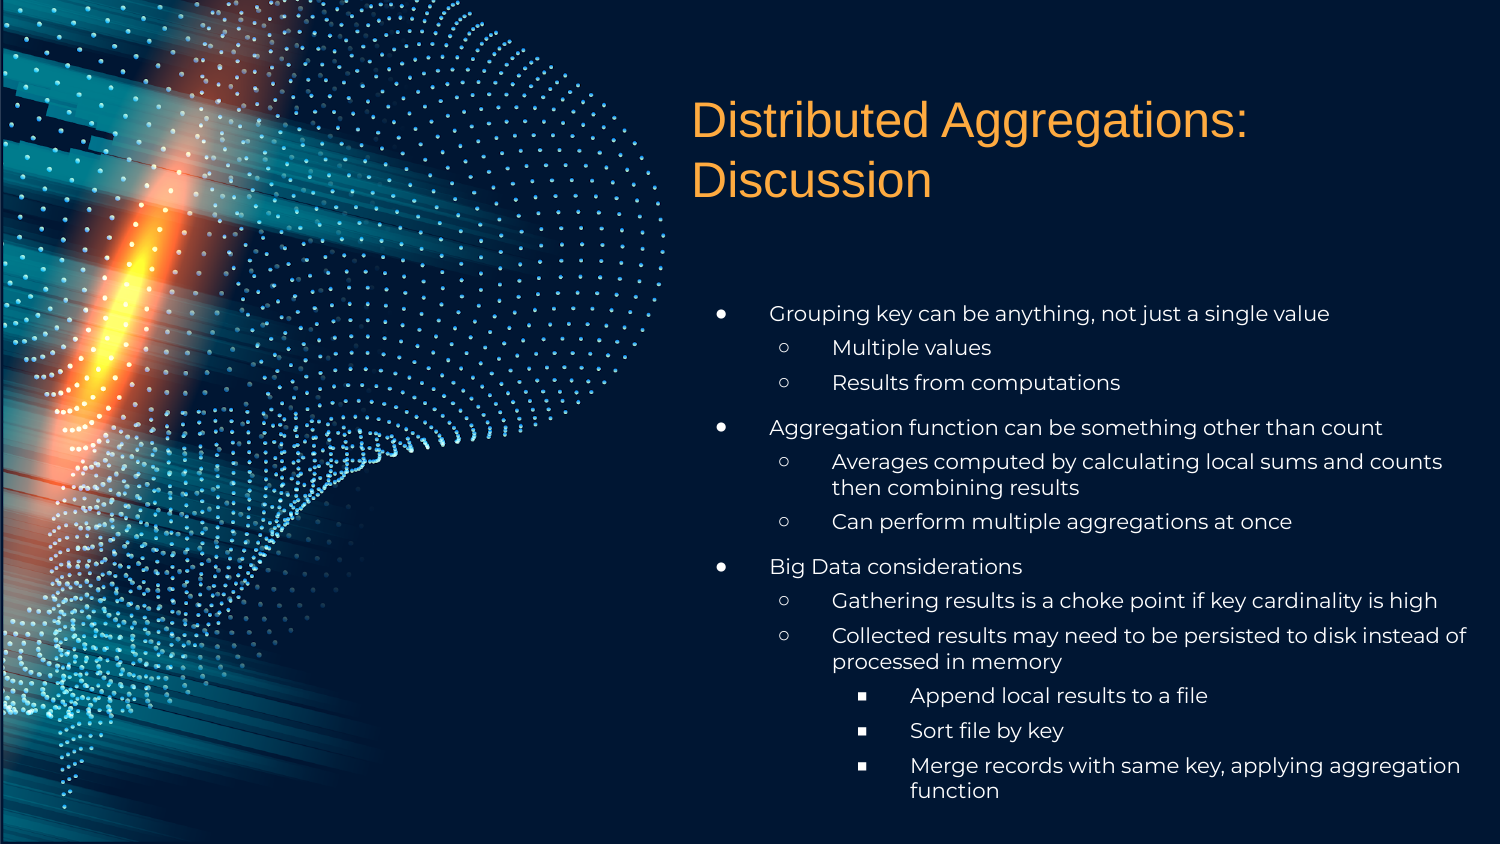

# Distributed Aggregations: Discussion
Grouping key can be anything, not just a single value
Multiple values
Results from computations
Aggregation function can be something other than count
Averages computed by calculating local sums and counts then combining results
Can perform multiple aggregations at once
Big Data considerations
Gathering results is a choke point if key cardinality is high
Collected results may need to be persisted to disk instead of processed in memory
Append local results to a file
Sort file by key
Merge records with same key, applying aggregation function